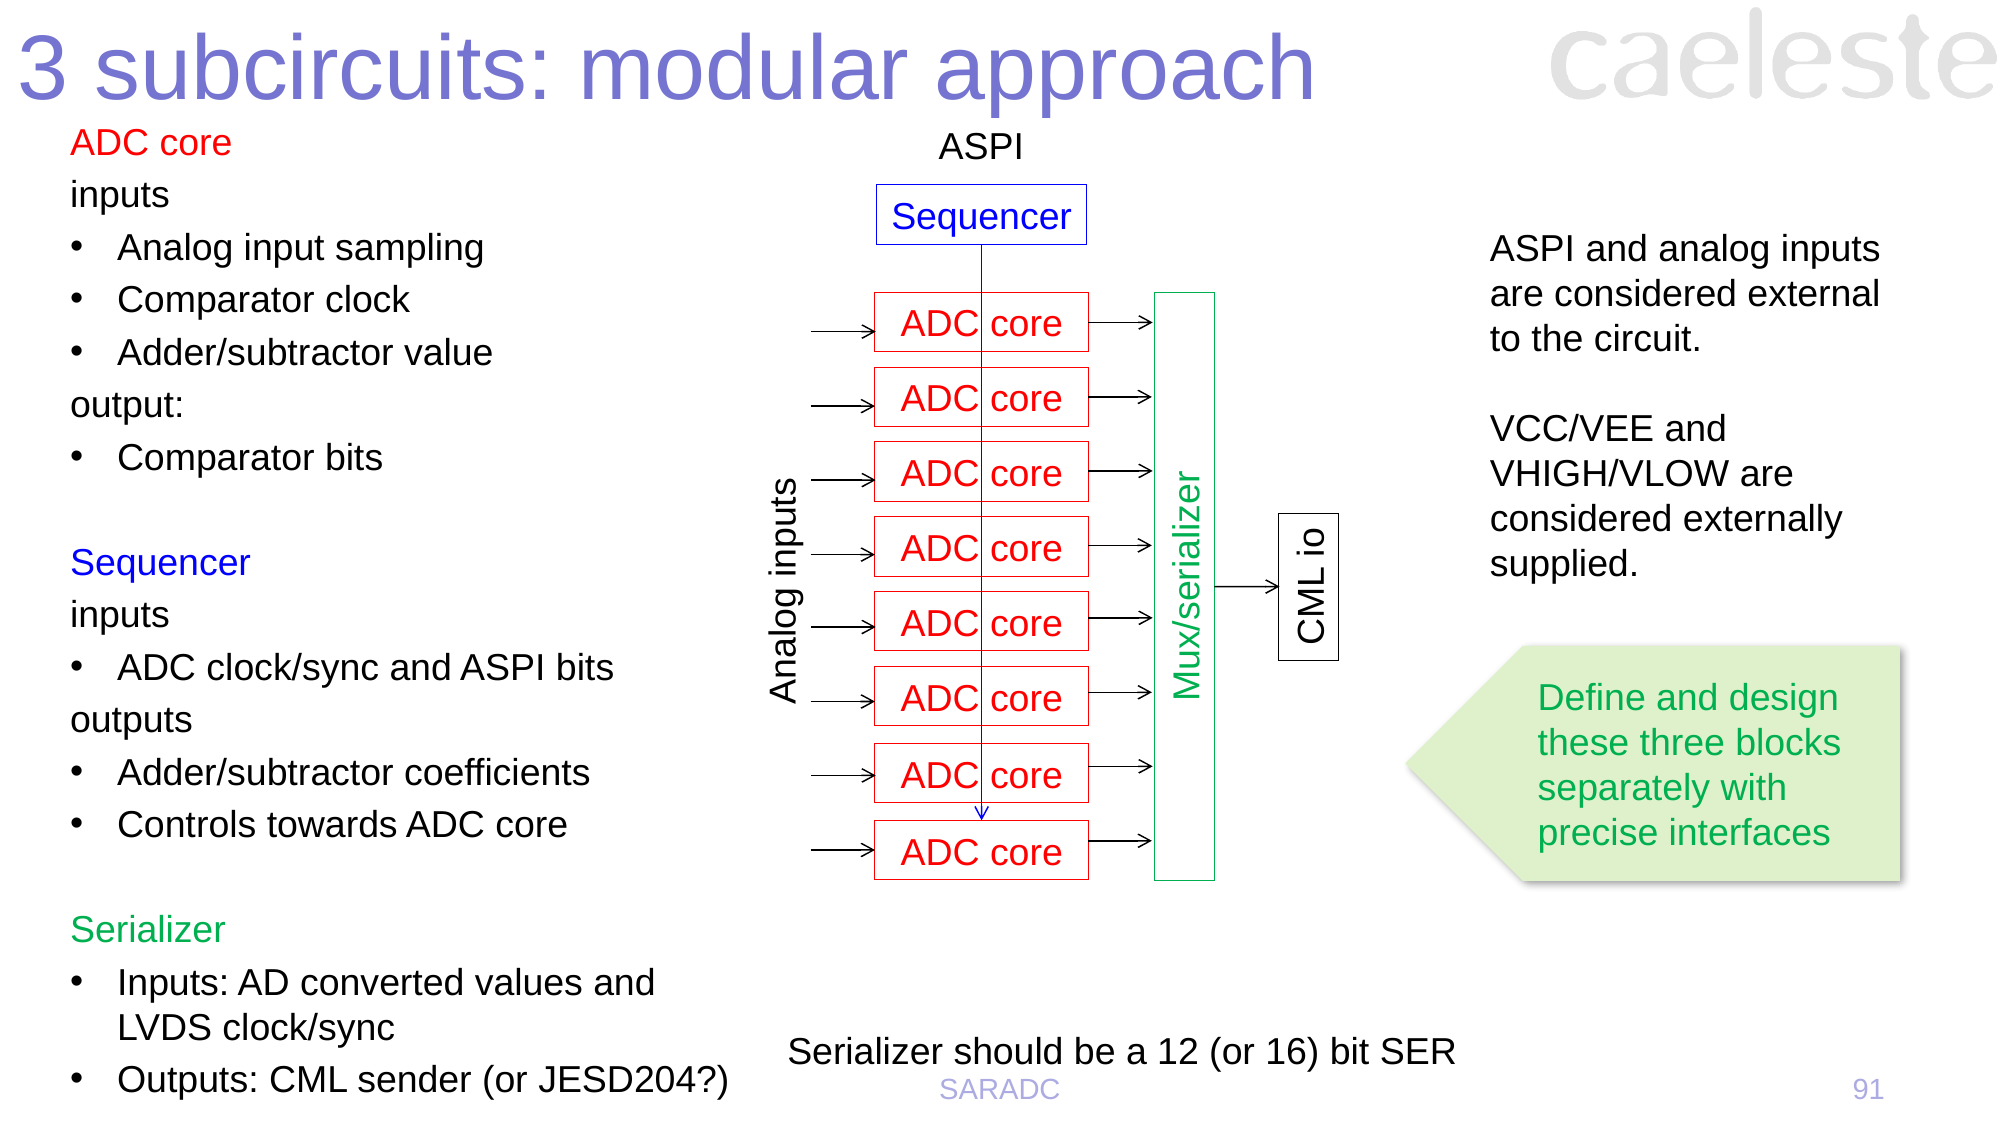

# 3 subcircuits: modular approach
ADC core
inputs
Analog input sampling
Comparator clock
Adder/subtractor value
output:
Comparator bits

Sequencer
inputs
ADC clock/sync and ASPI bits
outputs
Adder/subtractor coefficients
Controls towards ADC core

Serializer
Inputs: AD converted values and LVDS clock/sync
Outputs: CML sender (or JESD204?)

ASPI
Sequencer
ASPI and analog inputs are considered external to the circuit.

VCC/VEE and VHIGH/VLOW are considered externally supplied.
ADC core
ADC core
ADC core
ADC core
CML io
Mux/serializer
Analog inputs
ADC core
Define and design these three blocks separately with precise interfaces
ADC core
ADC core
ADC core
Serializer should be a 12 (or 16) bit SER
SARADC
91